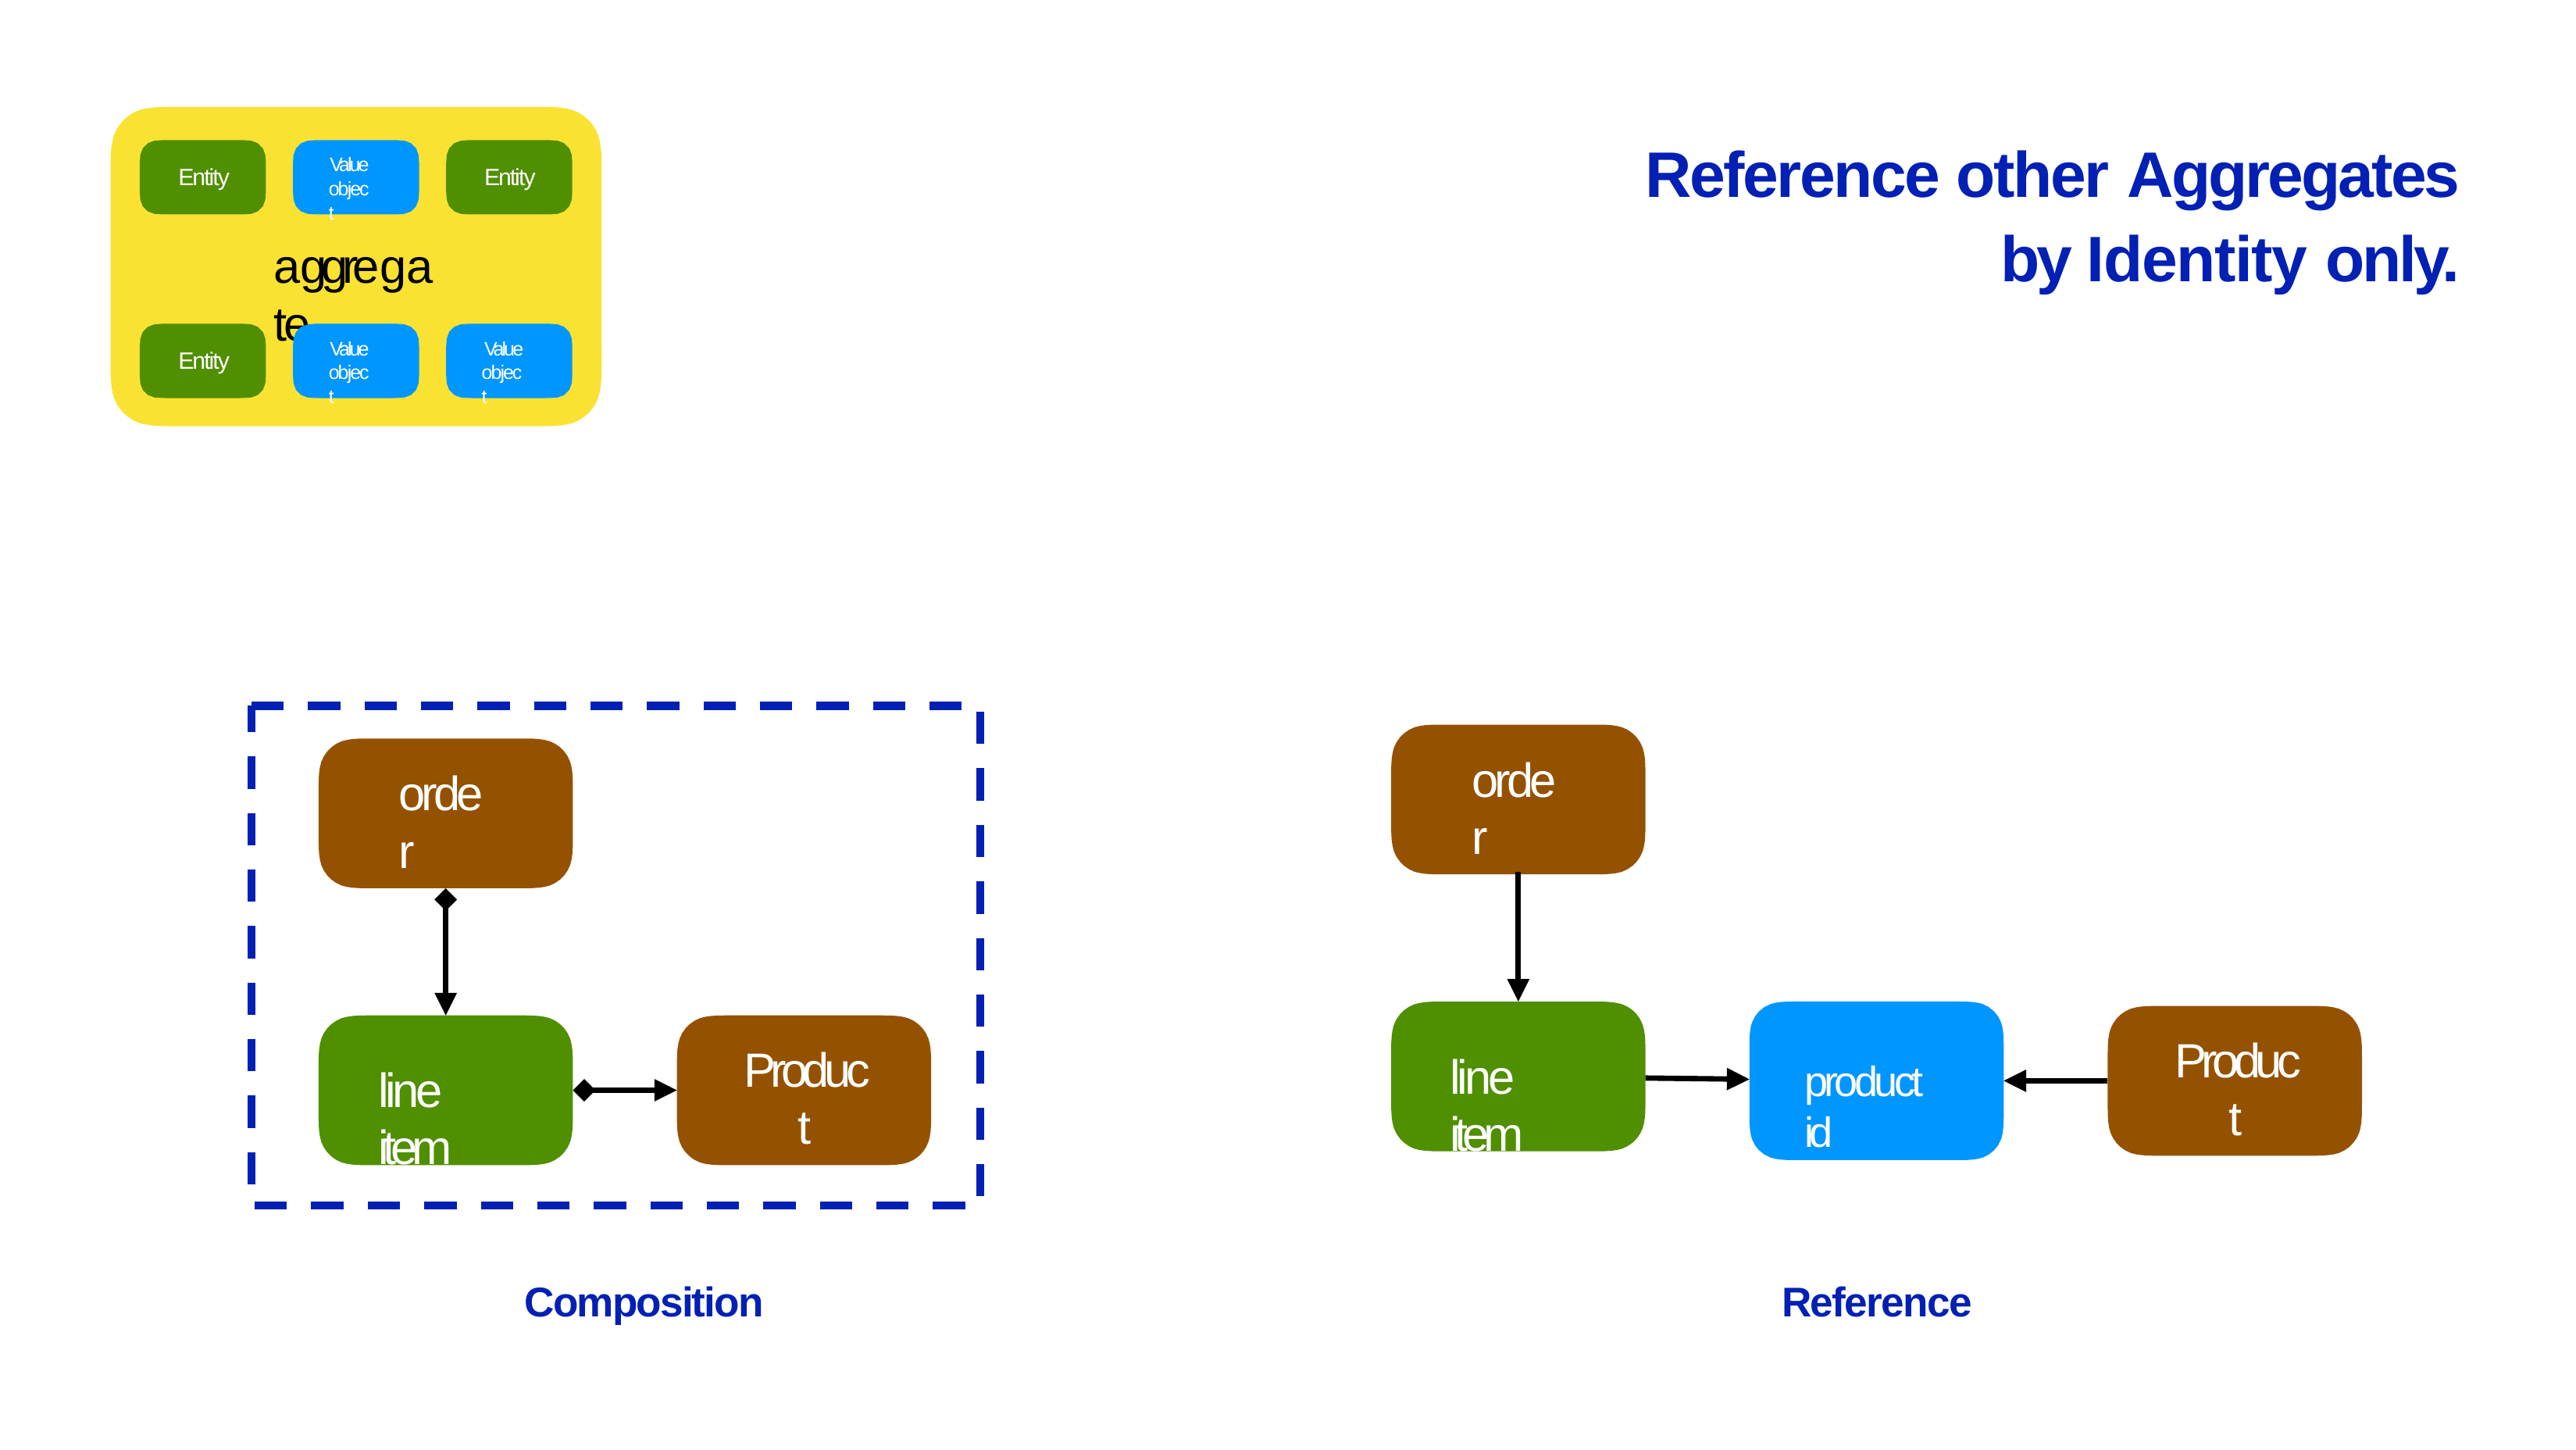

# Reference other Aggregates
by Identity only.

Value  object
Entity
Entity
aggregate

Value  object
Value  object
Entity

order
(root)
order
(root)

Product
(root)
Product
(root)
line item
product id
line item

Composition
Reference